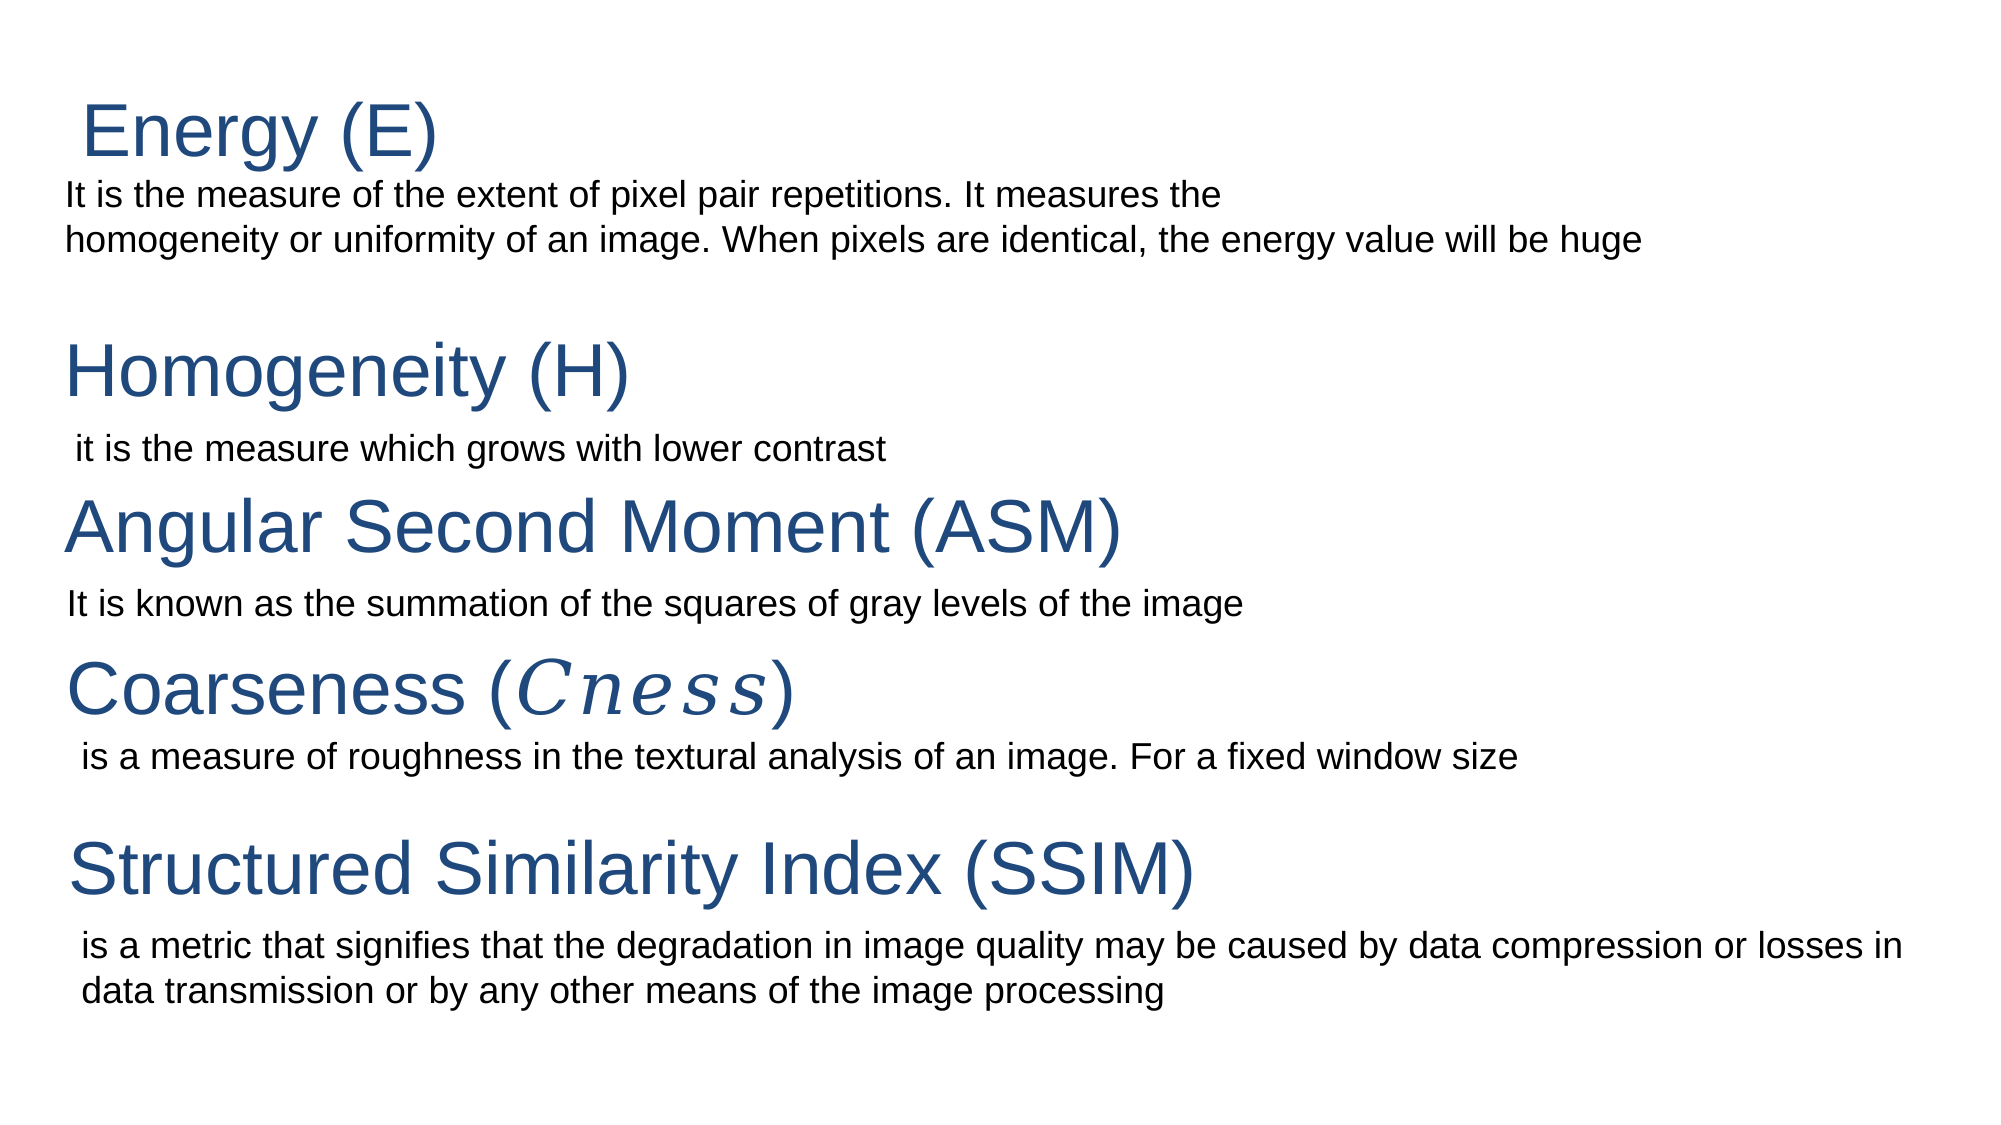

It is the measure of the extent of pixel pair repetitions. It measures the
homogeneity or uniformity of an image. When pixels are identical, the energy value will be huge
# Energy (E)
Homogeneity (H)
 it is the measure which grows with lower contrast
Angular Second Moment (ASM)
It is known as the summation of the squares of gray levels of the image
Coarseness (𝐶𝑛𝑒𝑠𝑠)
is a measure of roughness in the textural analysis of an image. For a fixed window size
Structured Similarity Index (SSIM)
is a metric that signifies that the degradation in image quality may be caused by data compression or losses in data transmission or by any other means of the image processing